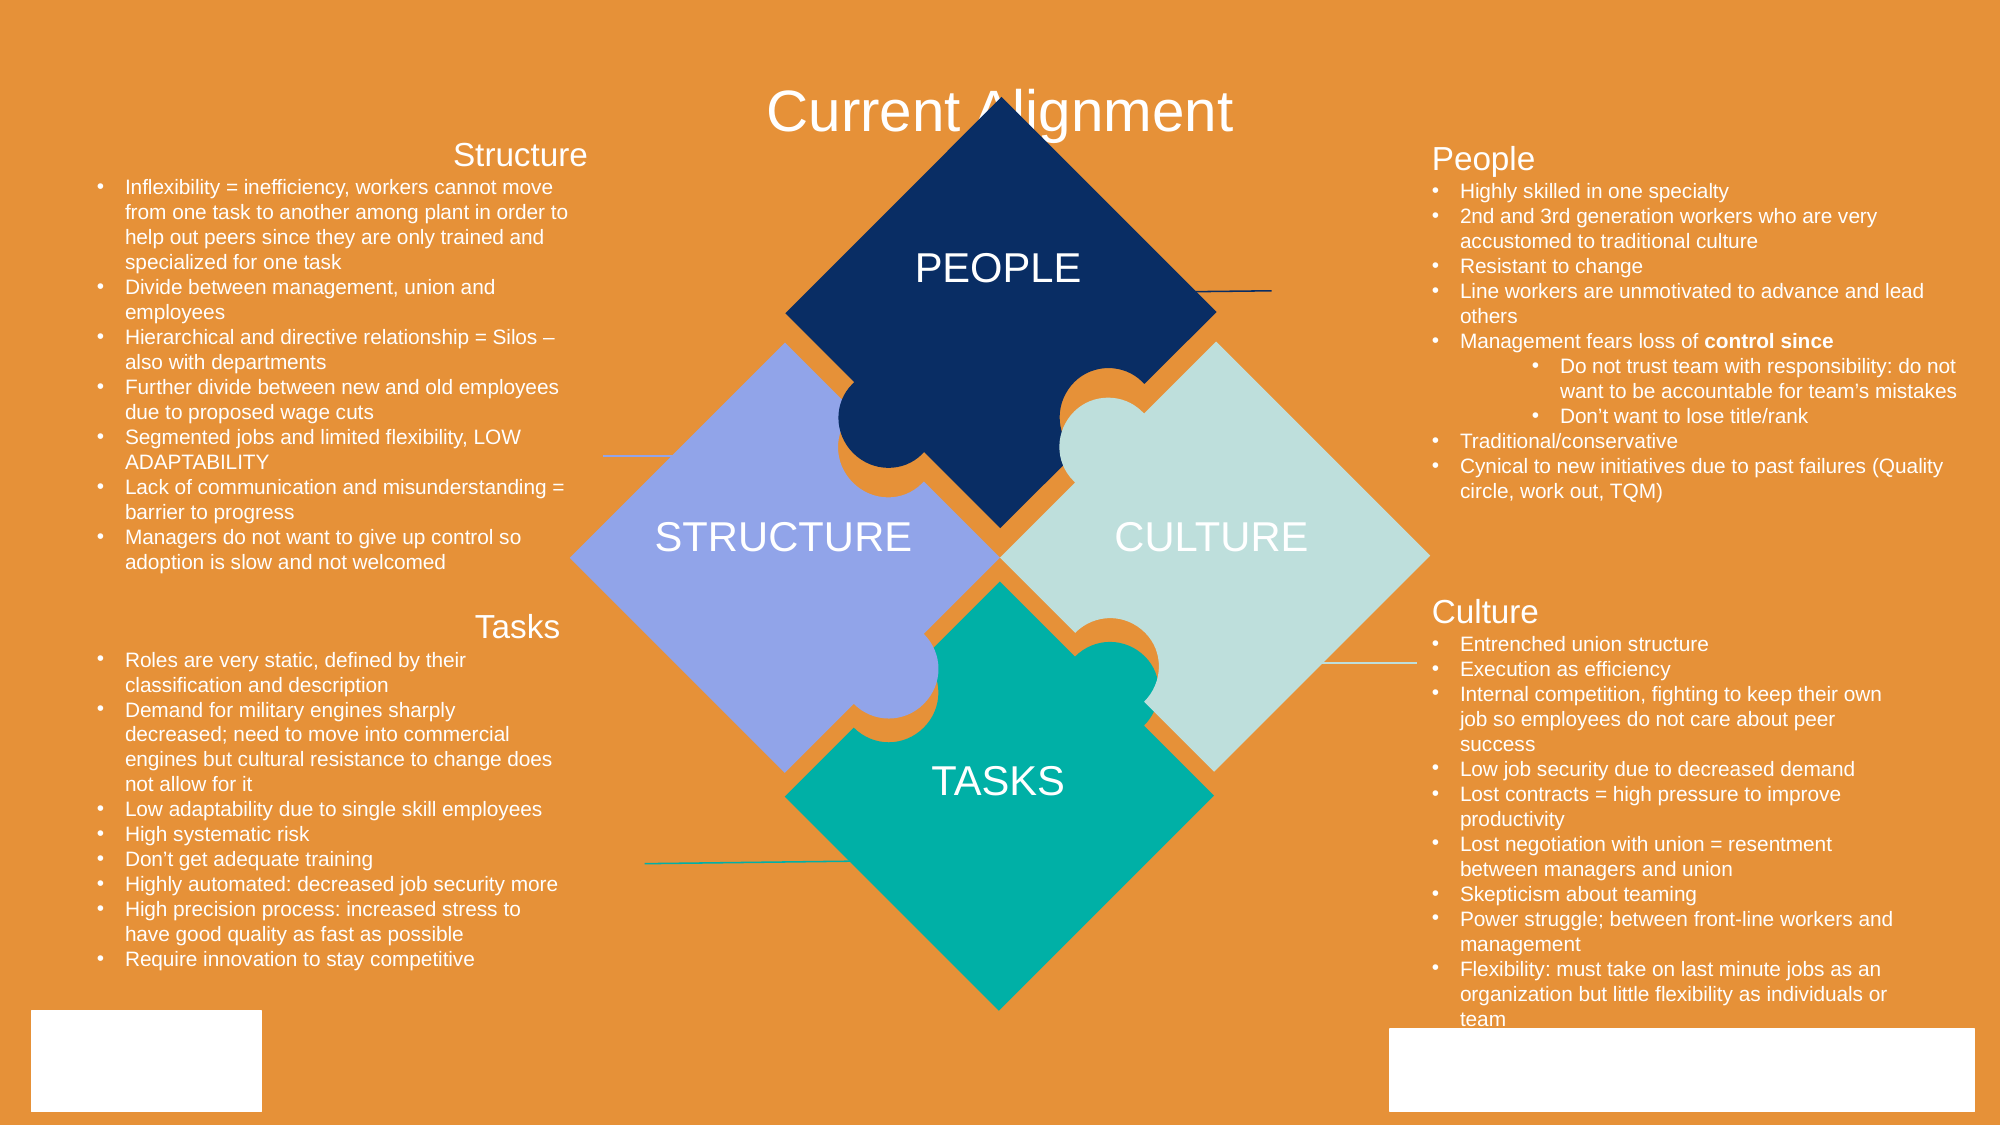

# Current Alignment

PEOPLE

STRUCTURE
CULTURE

TASKS
Structure
Inflexibility = inefficiency, workers cannot move from one task to another among plant in order to help out peers since they are only trained and specialized for one task
Divide between management, union and employees
Hierarchical and directive relationship = Silos – also with departments
Further divide between new and old employees due to proposed wage cuts
Segmented jobs and limited flexibility, LOW ADAPTABILITY
Lack of communication and misunderstanding = barrier to progress
Managers do not want to give up control so adoption is slow and not welcomed
People
Highly skilled in one specialty
2nd and 3rd generation workers who are very accustomed to traditional culture
Resistant to change
Line workers are unmotivated to advance and lead others
Management fears loss of control since
Do not trust team with responsibility: do not want to be accountable for team’s mistakes
Don’t want to lose title/rank
Traditional/conservative
Cynical to new initiatives due to past failures (Quality circle, work out, TQM)

Culture
Entrenched union structure
Execution as efficiency
Internal competition, fighting to keep their own job so employees do not care about peer success
Low job security due to decreased demand
Lost contracts = high pressure to improve productivity
Lost negotiation with union = resentment between managers and union
Skepticism about teaming
Power struggle; between front-line workers and management
Flexibility: must take on last minute jobs as an organization but little flexibility as individuals or team

Tasks
Roles are very static, defined by their classification and description
Demand for military engines sharply decreased; need to move into commercial engines but cultural resistance to change does not allow for it
Low adaptability due to single skill employees
High systematic risk
Don’t get adequate training
Highly automated: decreased job security more
High precision process: increased stress to have good quality as fast as possible
Require innovation to stay competitive